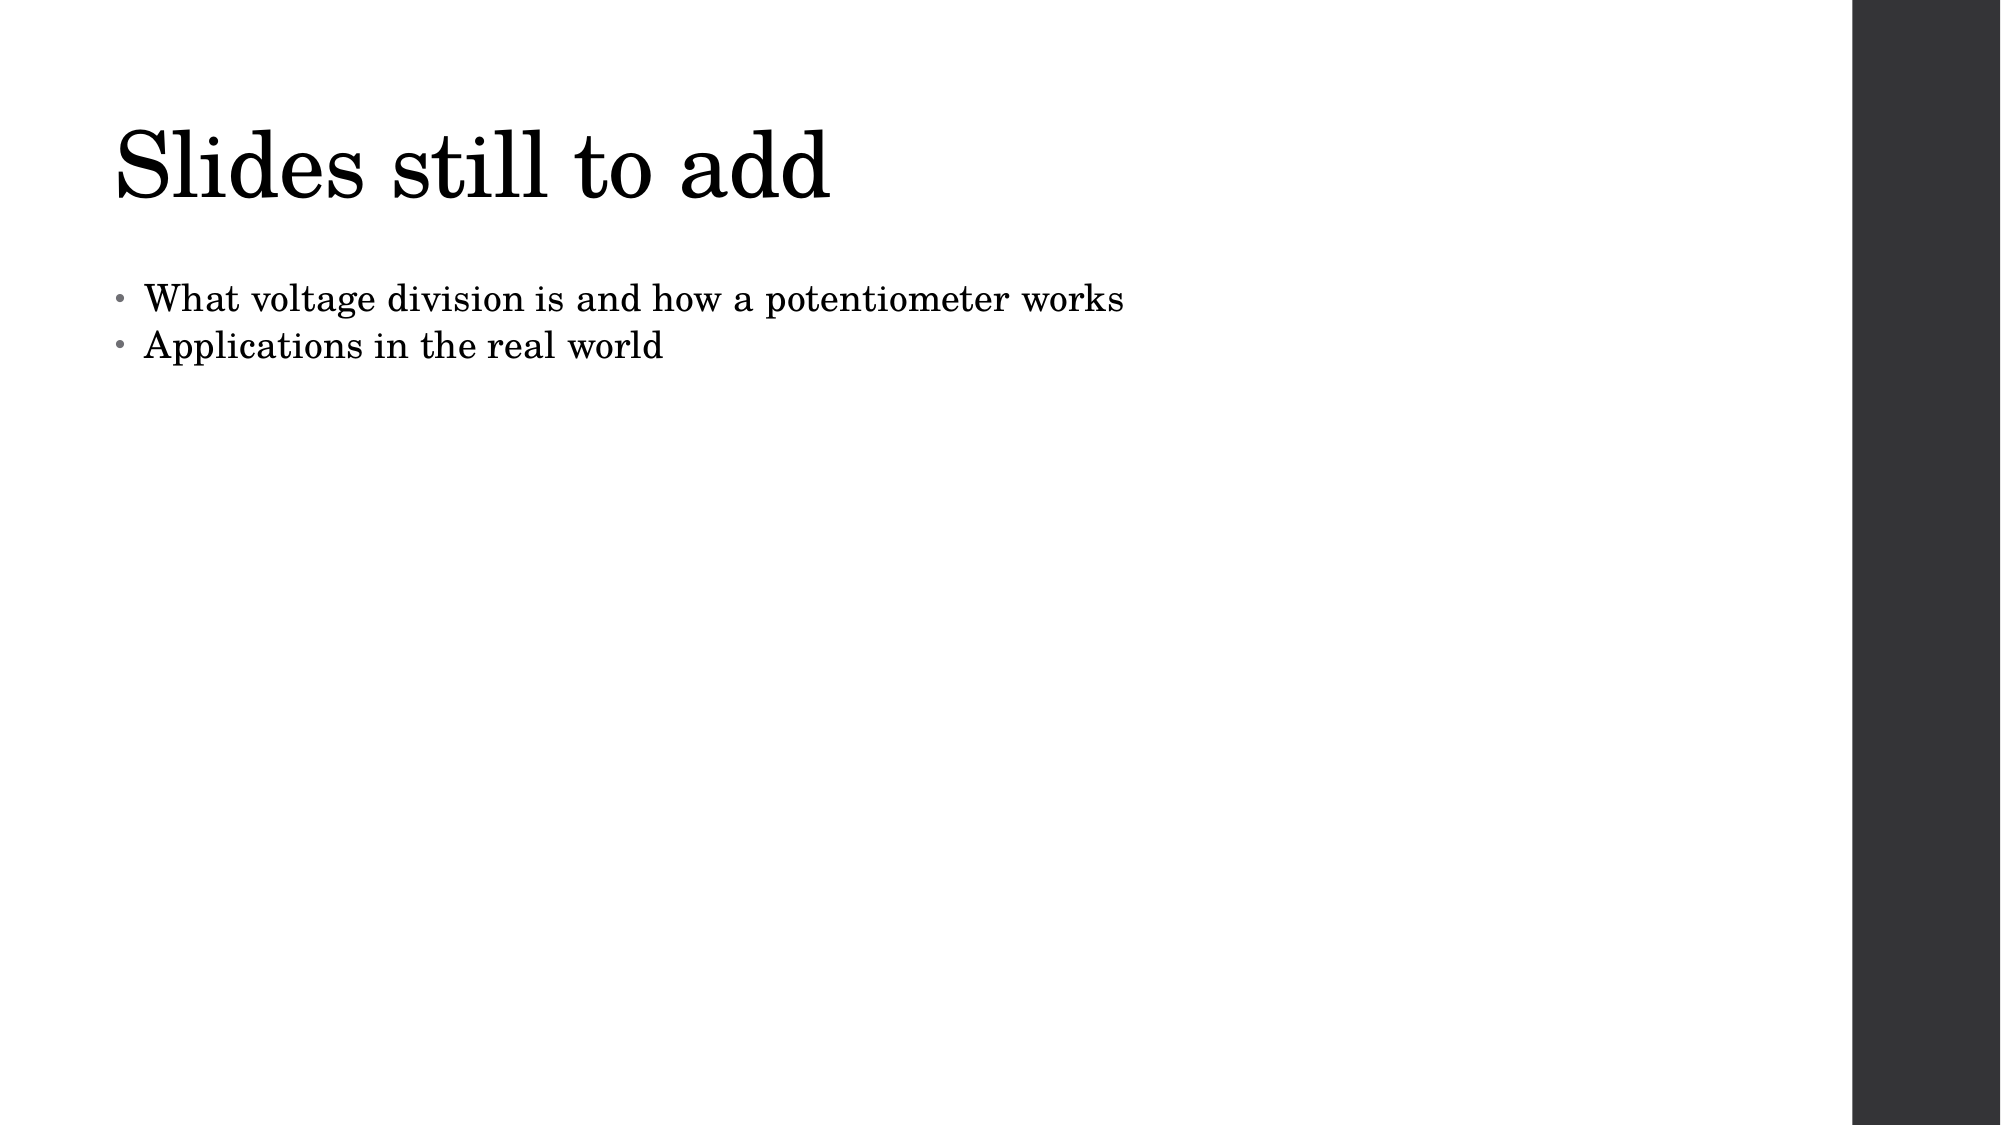

# Slides still to add
What voltage division is and how a potentiometer works
Applications in the real world